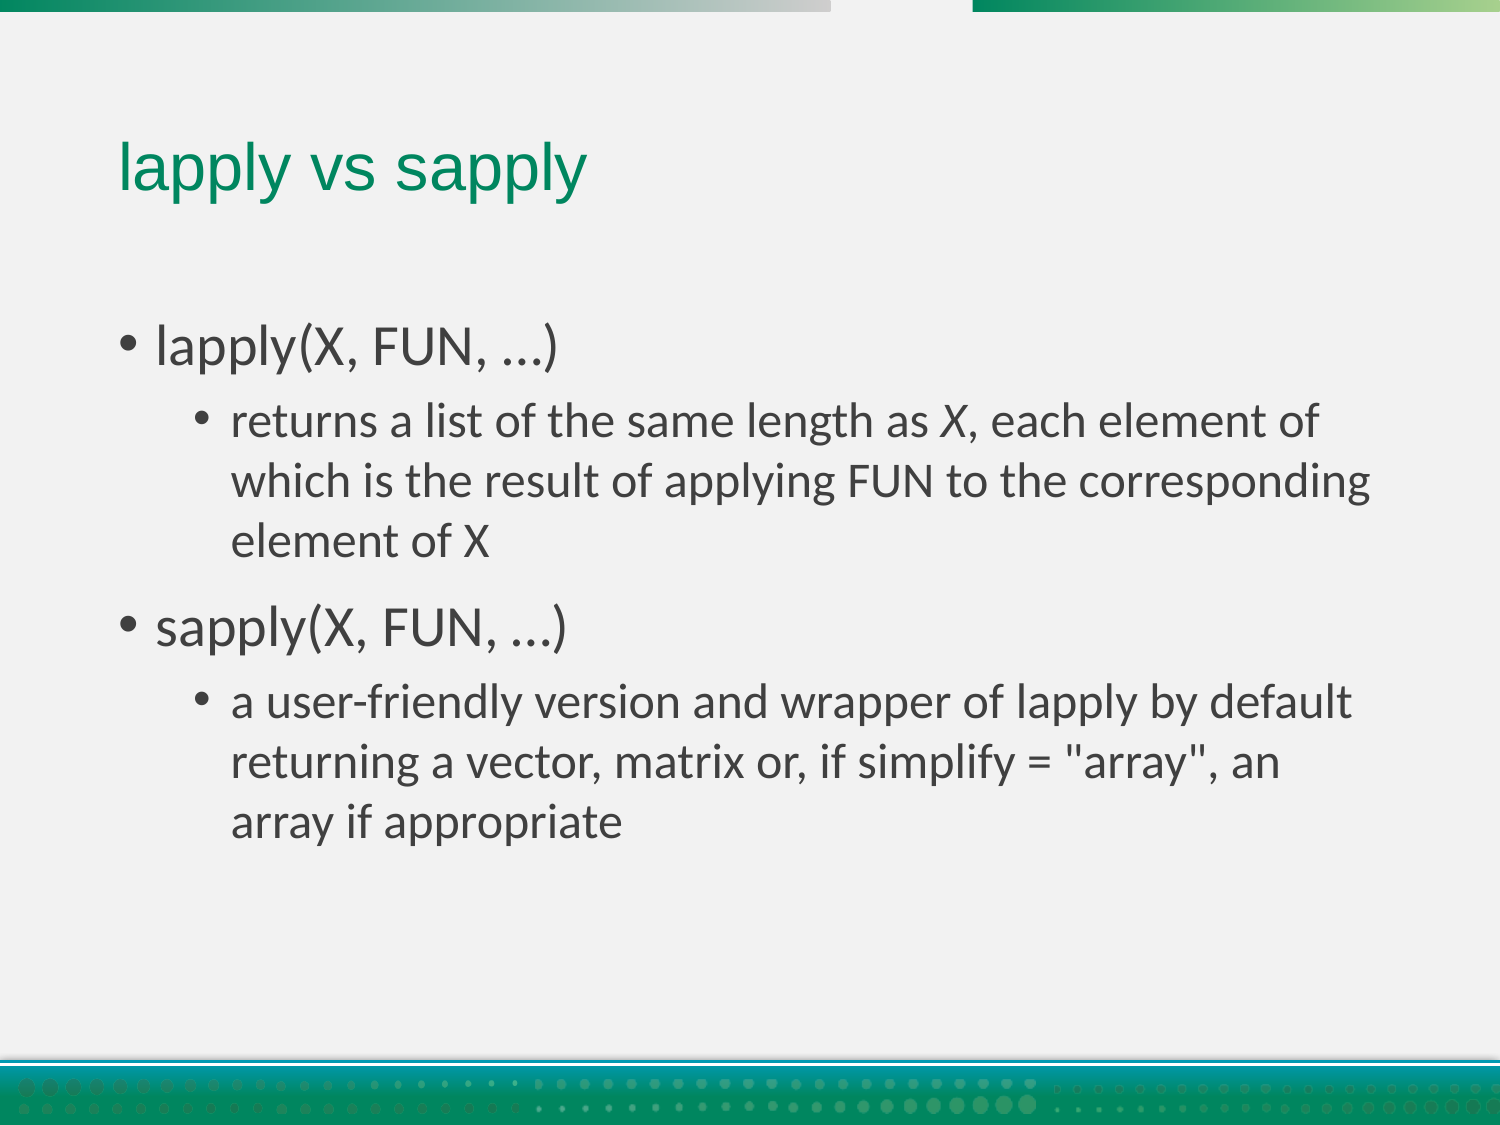

# lapply vs sapply
lapply(X, FUN, …)
returns a list of the same length as X, each element of which is the result of applying FUN to the corresponding element of X
sapply(X, FUN, …)
a user-friendly version and wrapper of lapply by default returning a vector, matrix or, if simplify = "array", an array if appropriate